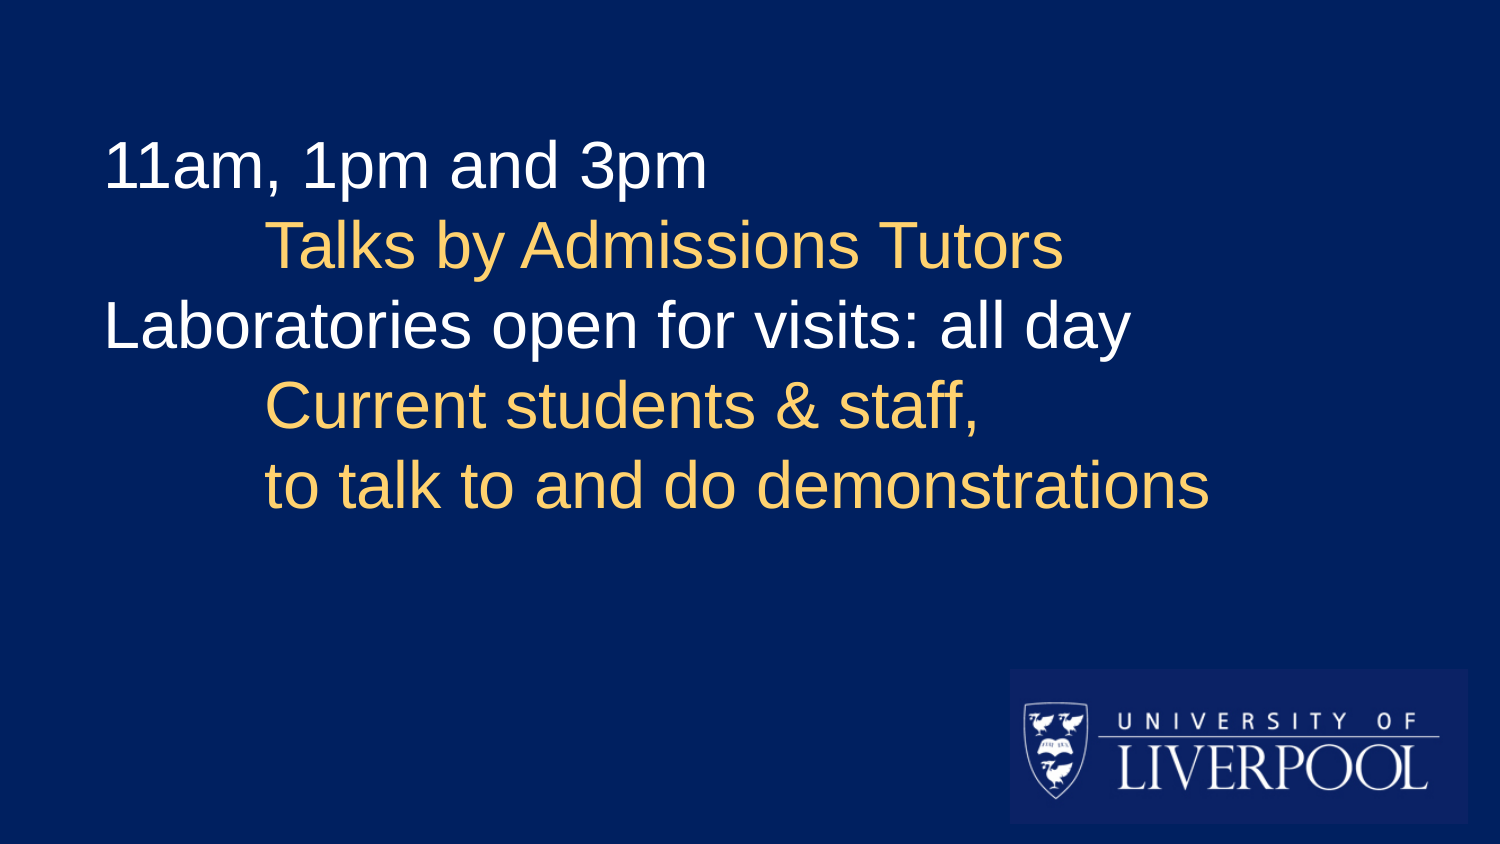

11am, 1pm and 3pm
	Talks by Admissions Tutors
Laboratories open for visits: all day
	Current students & staff,
to talk to and do demonstrations